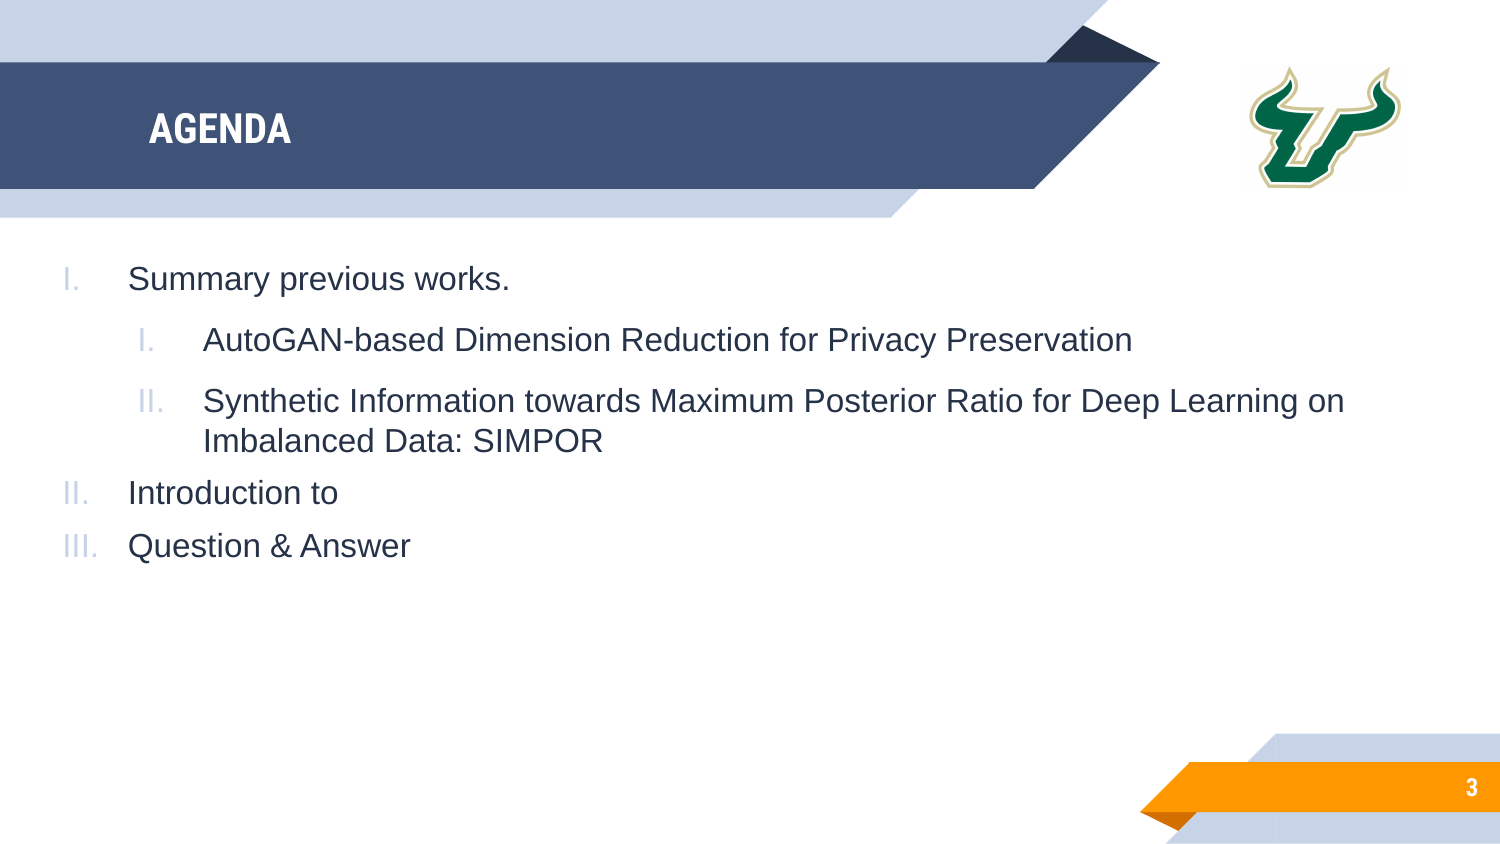

# AGENDA
Summary previous works.
AutoGAN-based Dimension Reduction for Privacy Preservation
Synthetic Information towards Maximum Posterior Ratio for Deep Learning on Imbalanced Data: SIMPOR
Introduction to
Question & Answer

3